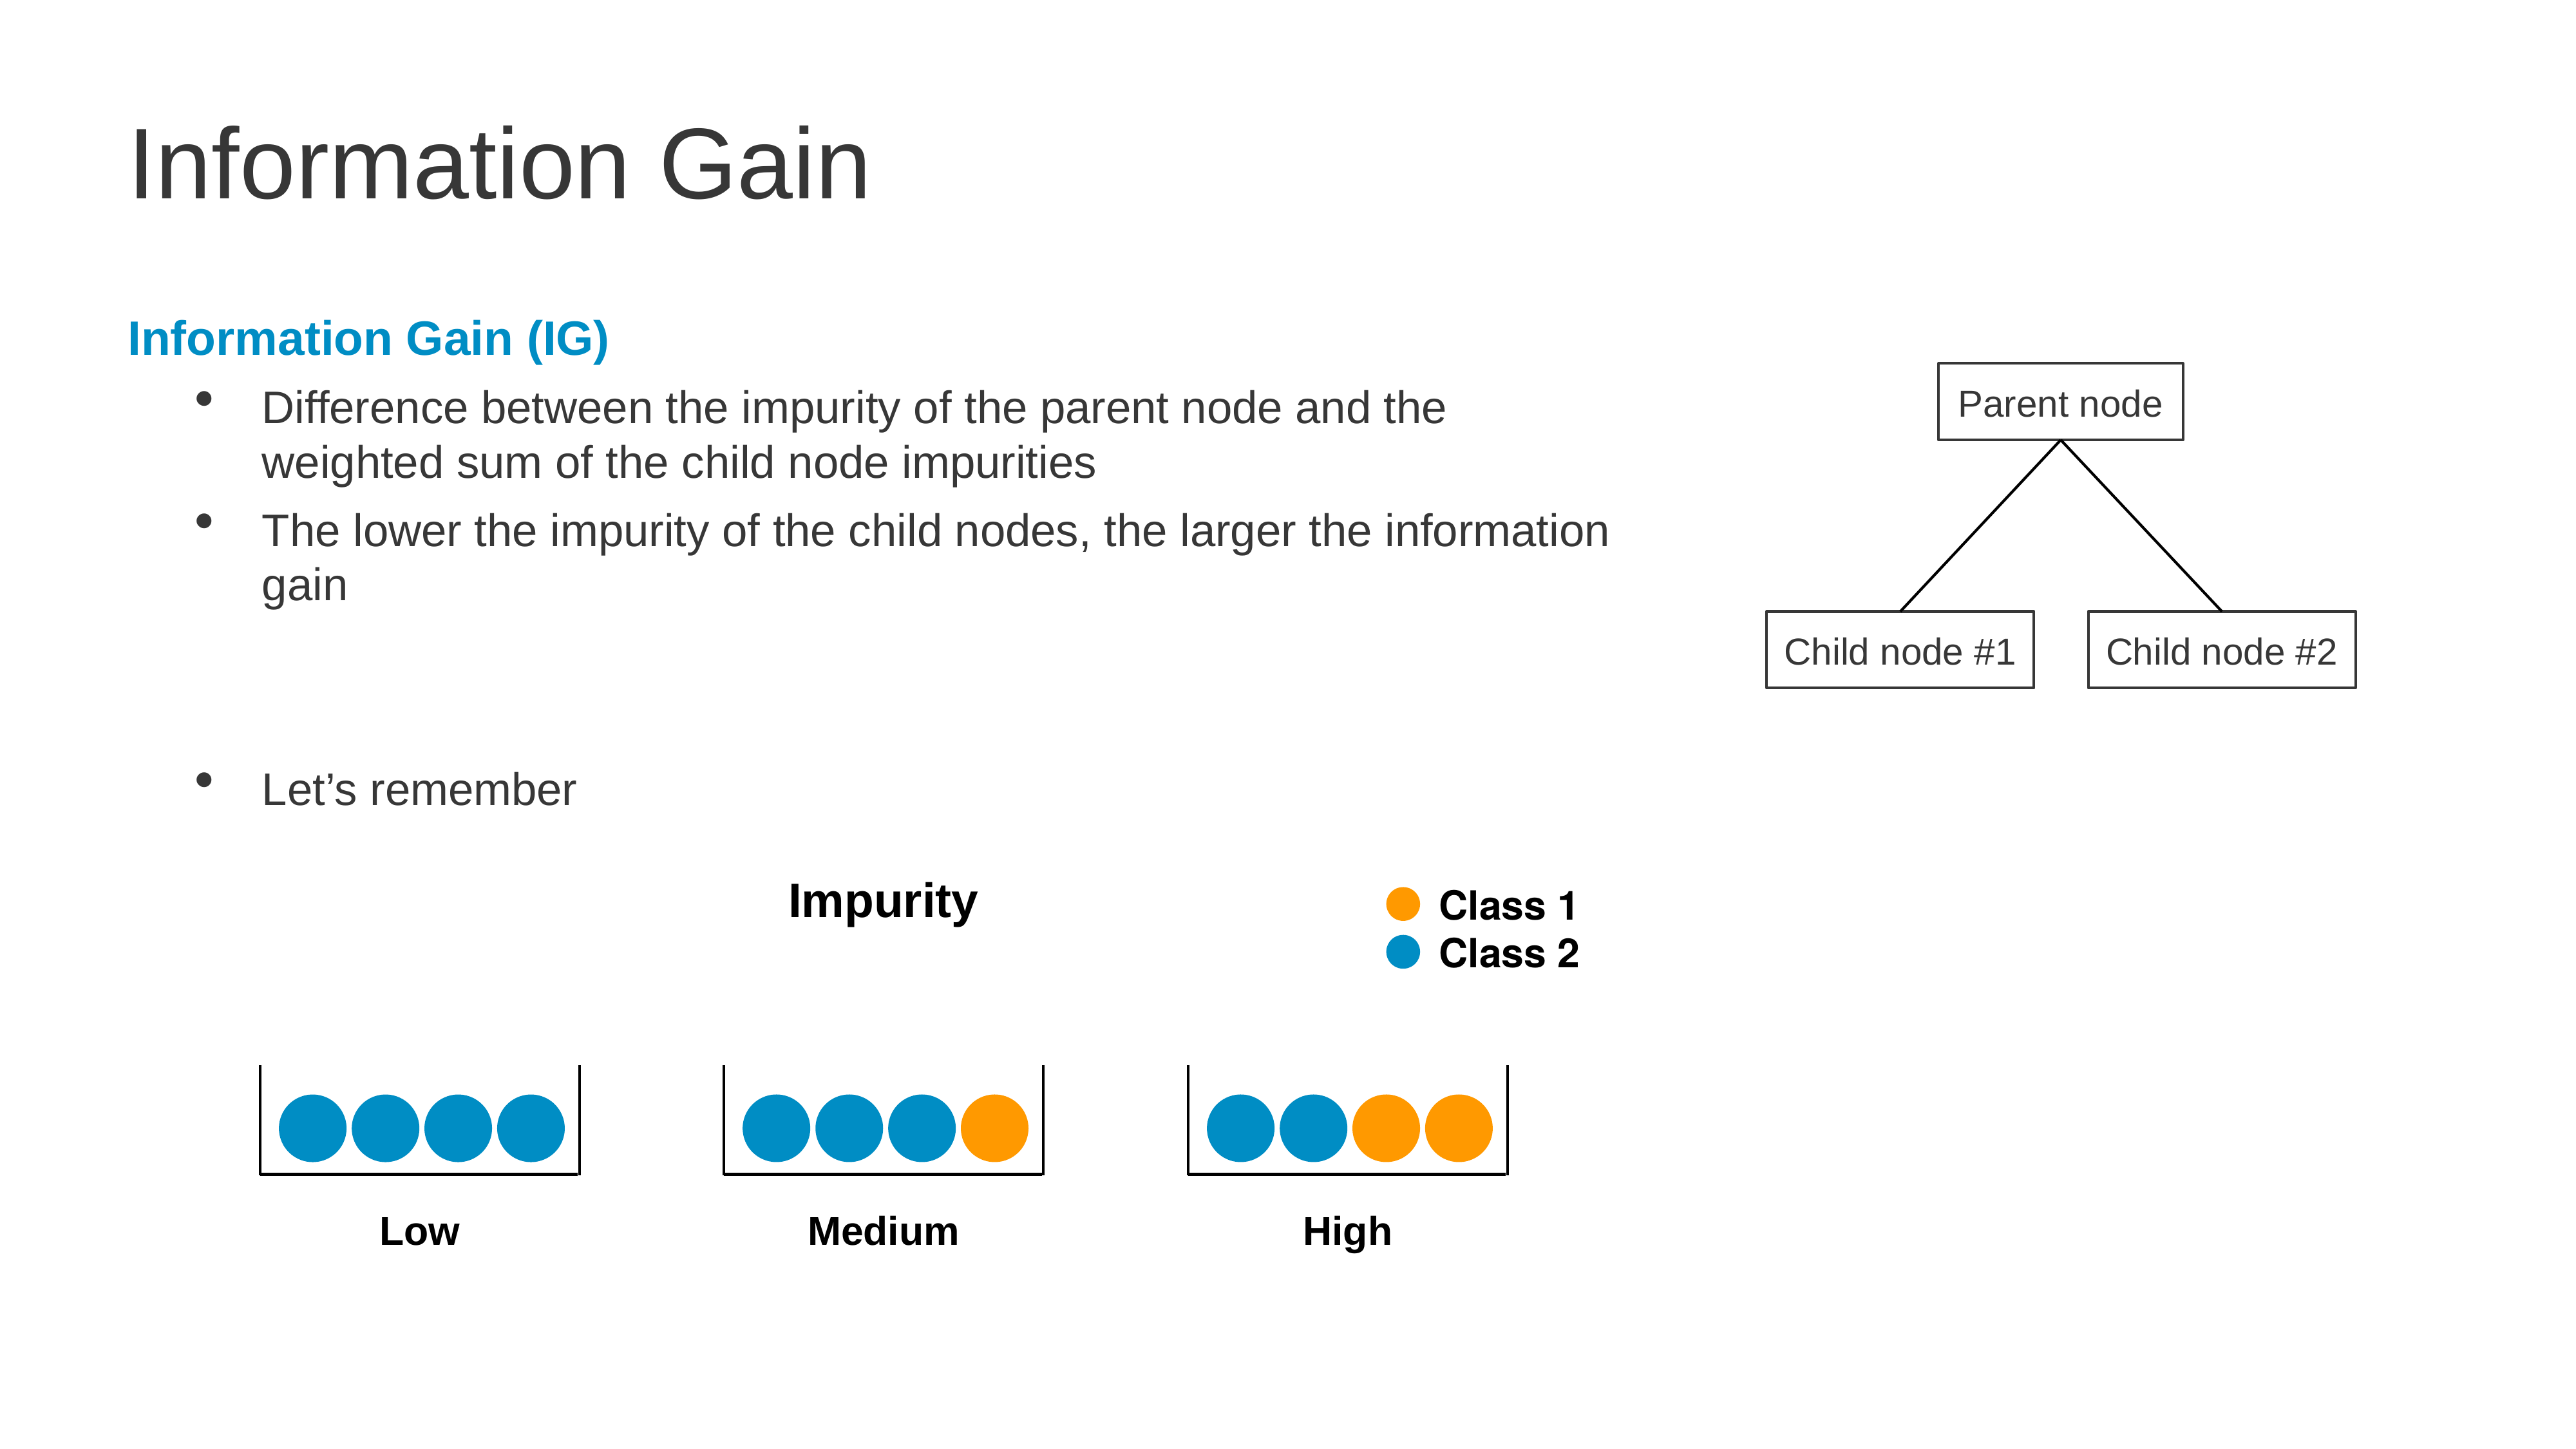

# Information Gain
Information Gain (IG)
Difference between the impurity of the parent node and the weighted sum of the child node impurities
The lower the impurity of the child nodes, the larger the information gain

Let’s remember
Parent node
Child node #1
Child node #2
Impurity
Class 1

Class 2

High

Medium

Low